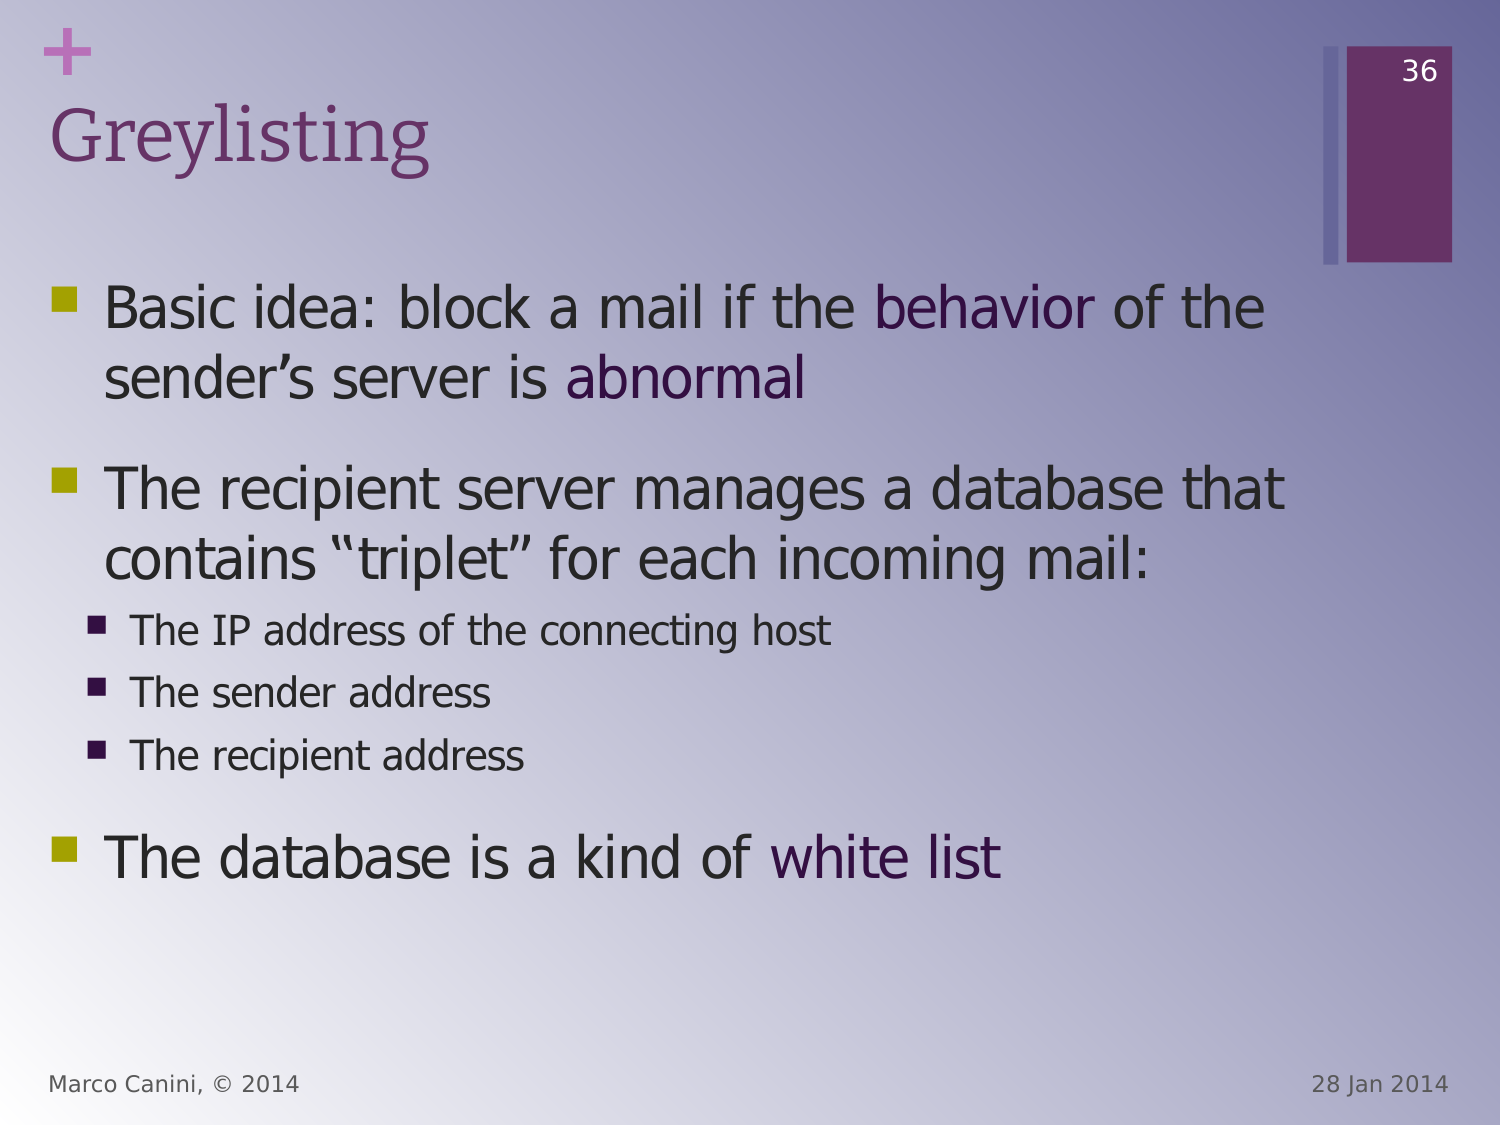

36
# Greylisting
Basic idea: block a mail if the behavior of the sender’s server is abnormal
The recipient server manages a database that contains “triplet” for each incoming mail:
The IP address of the connecting host
The sender address
The recipient address
The database is a kind of white list

Marco Canini, © 2014
28 Jan 2014